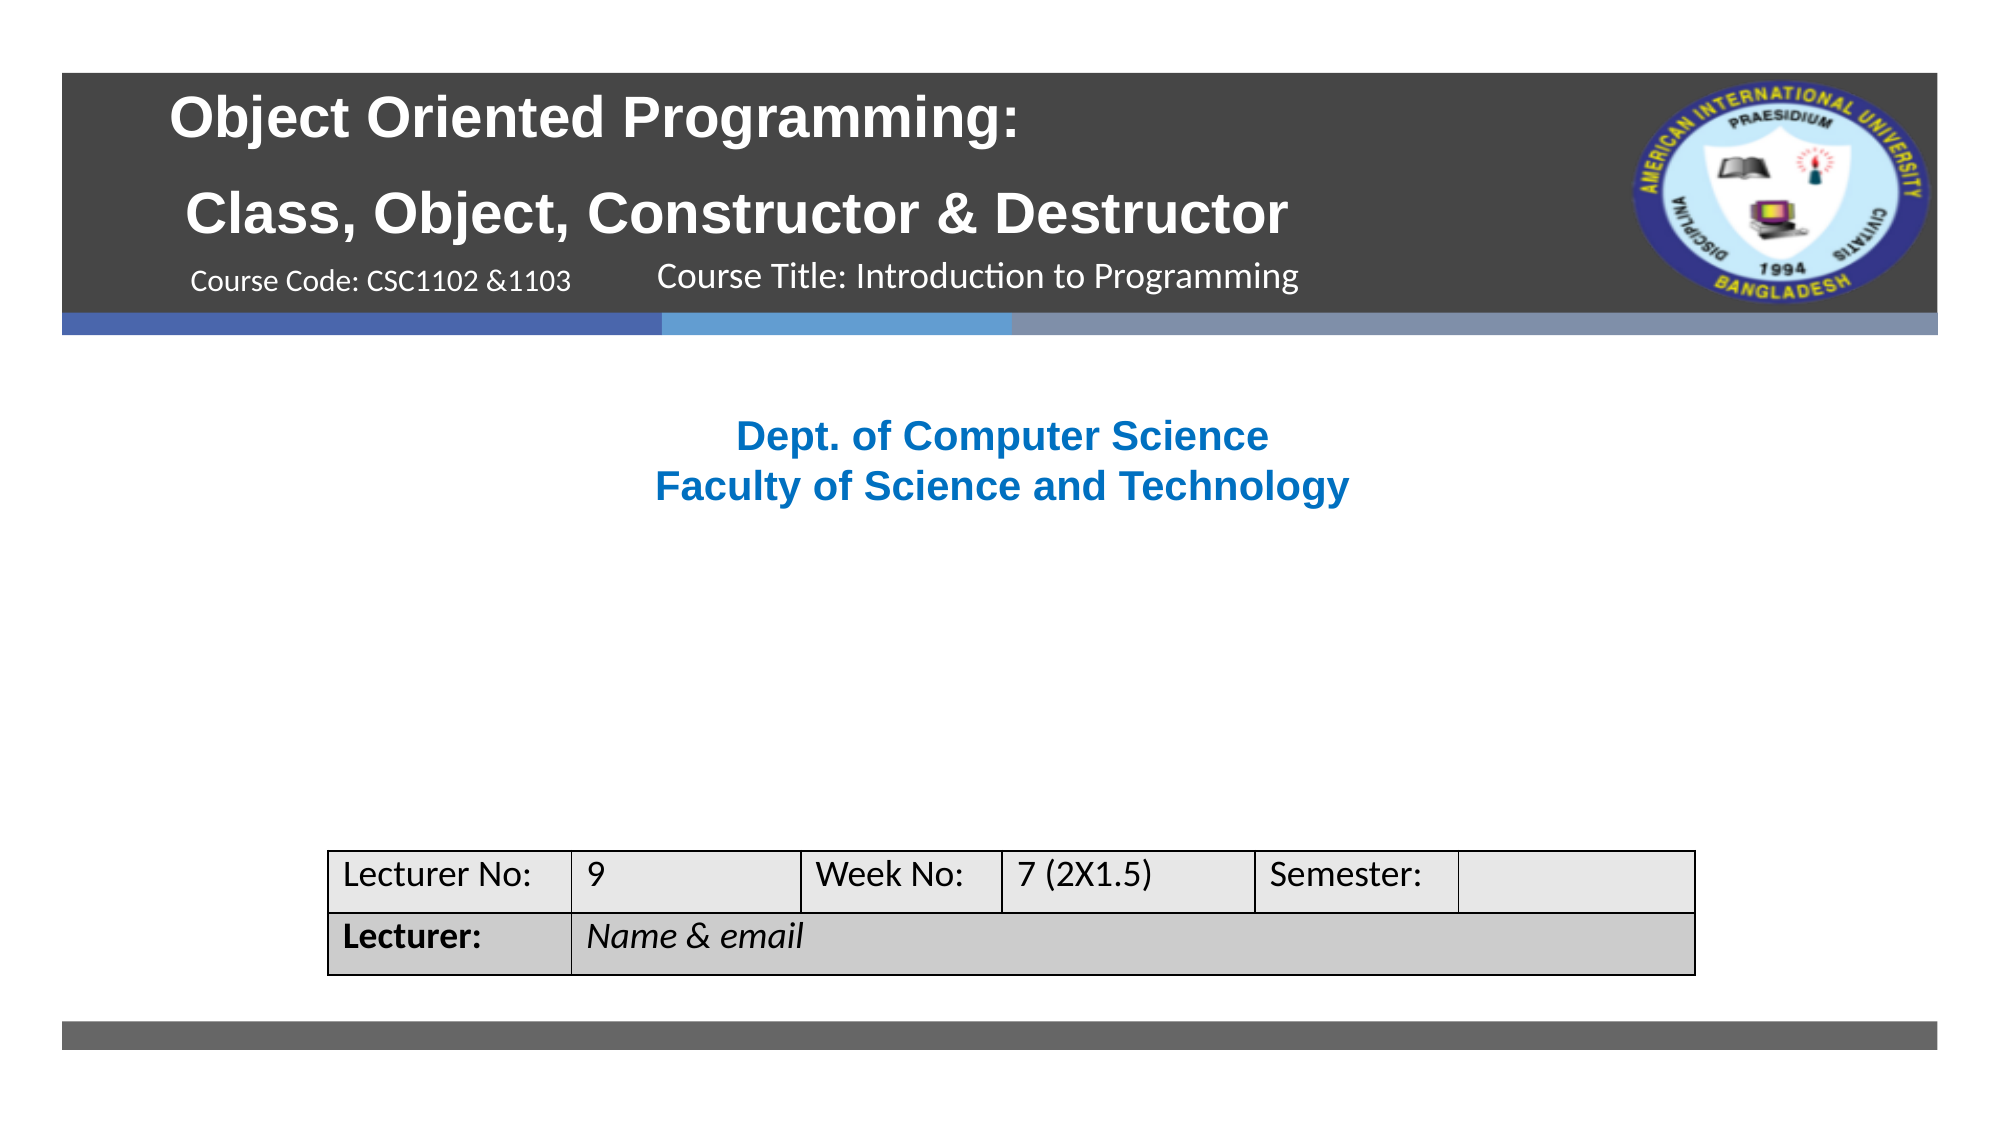

# Object Oriented Programming: Class, Object, Constructor & Destructor
Course Code: CSC1102 &1103
Course Title: Introduction to Programming
Dept. of Computer Science
Faculty of Science and Technology
| Lecturer No: | 9 | Week No: | 7 (2X1.5) | Semester: |  |
| --- | --- | --- | --- | --- | --- |
| Lecturer: | Name & email |  |  |  |  |